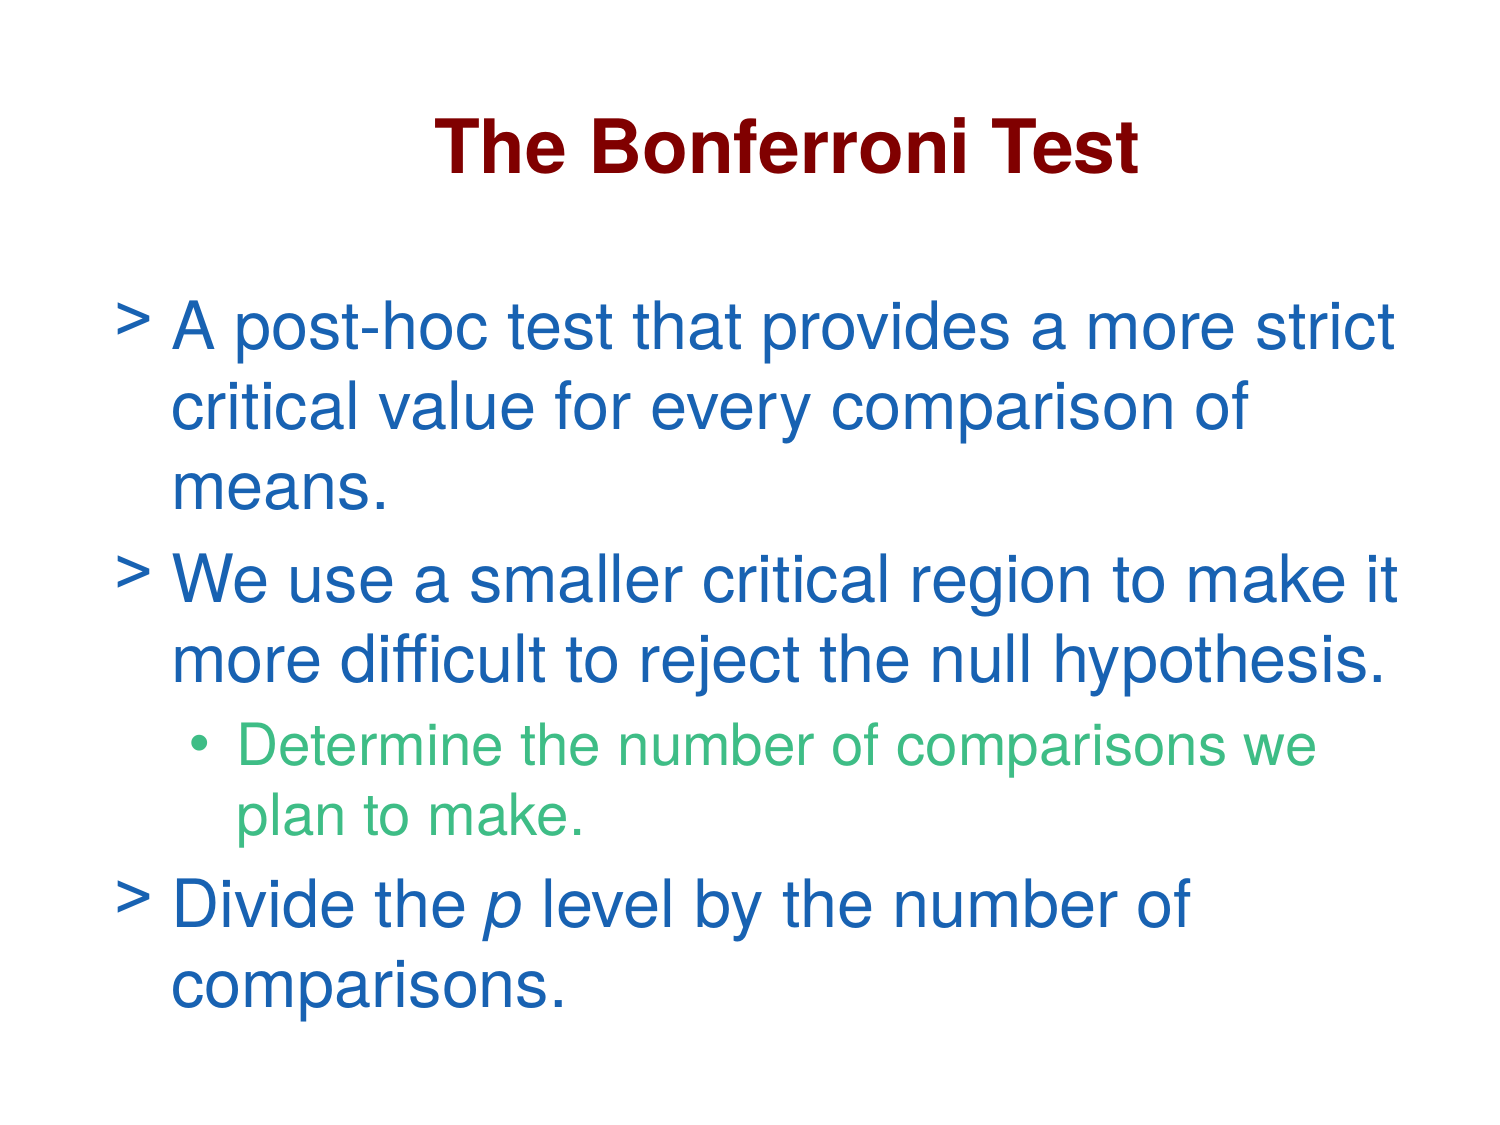

# The Bonferroni Test
A post-hoc test that provides a more strict critical value for every comparison of means.
We use a smaller critical region to make it more difficult to reject the null hypothesis.
Determine the number of comparisons we plan to make.
Divide the p level by the number of comparisons.